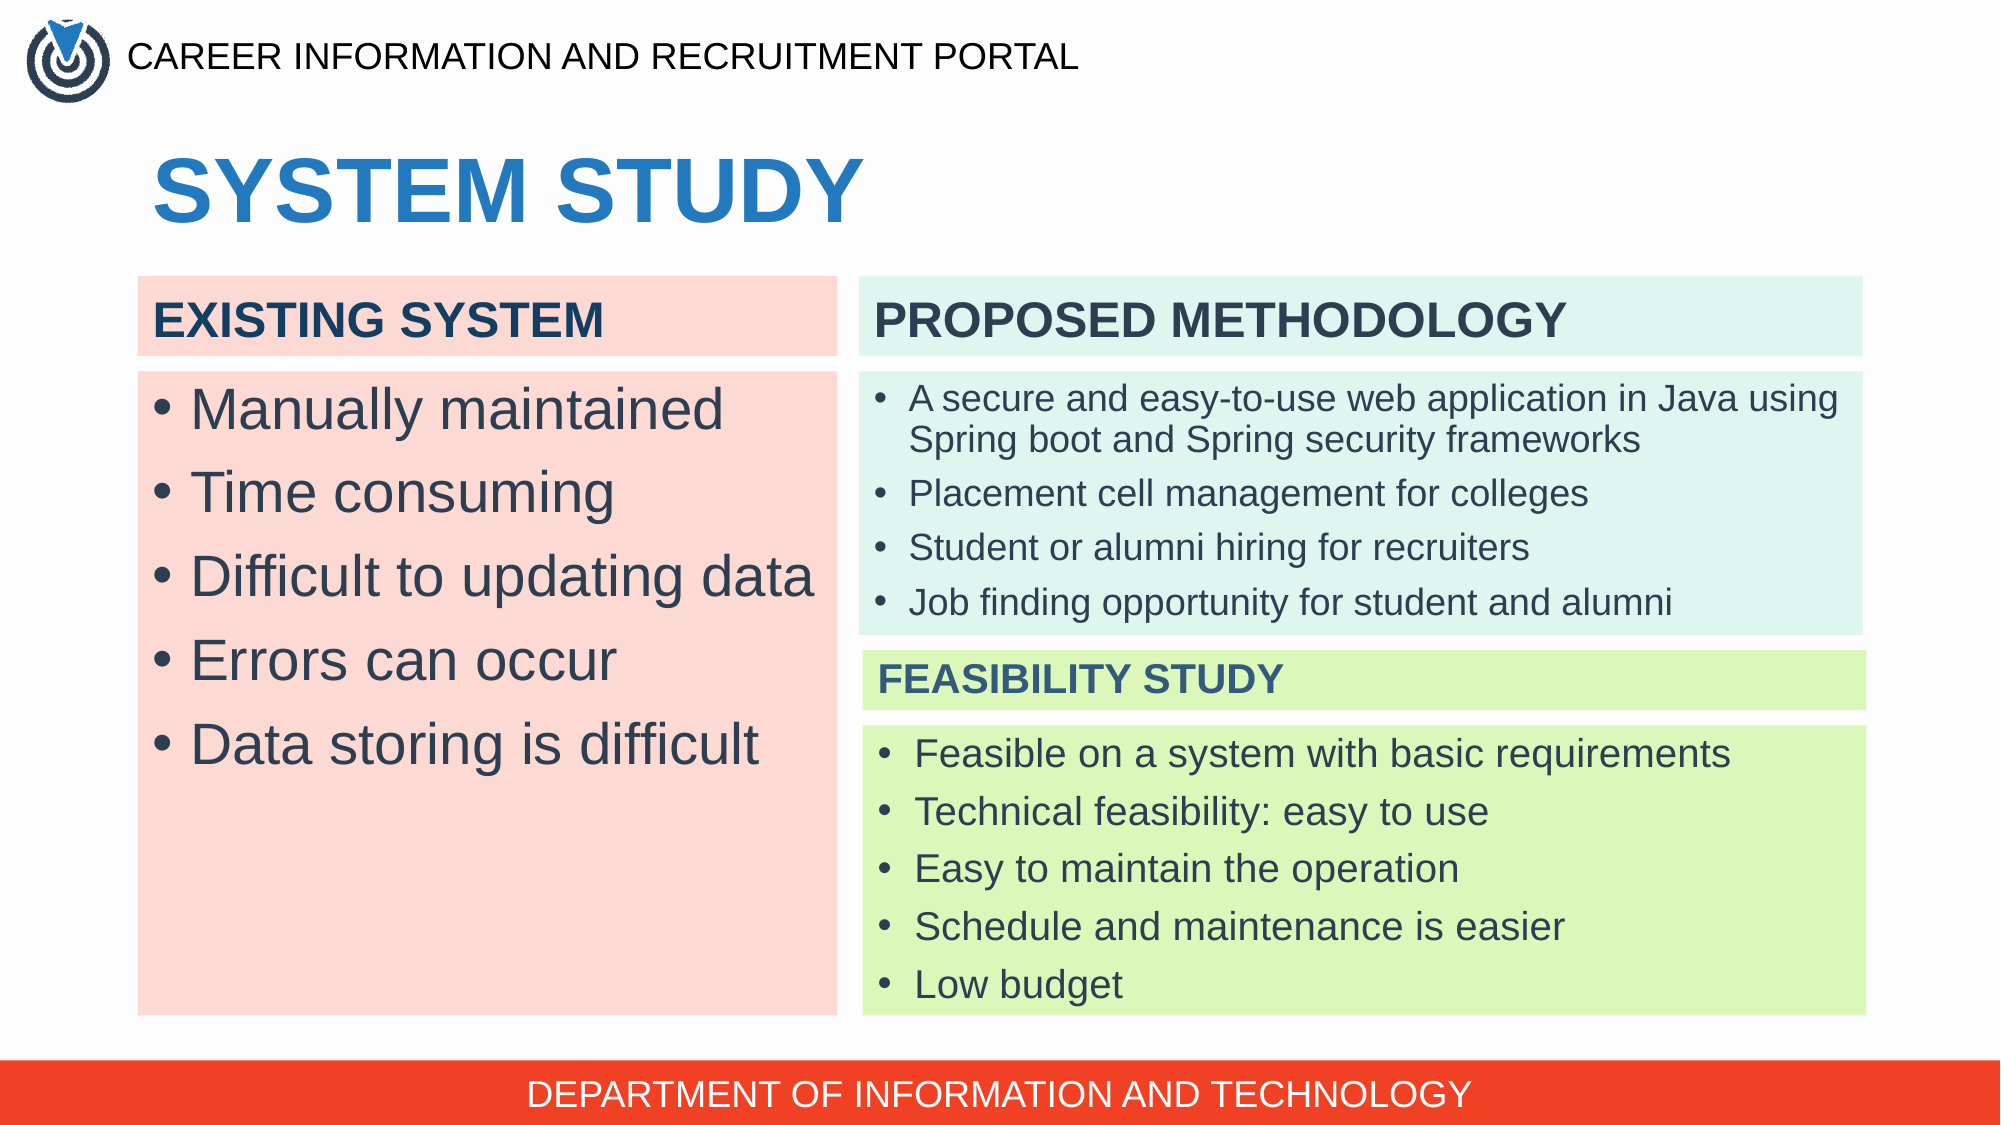

# SYSTEM STUDY
EXISTING SYSTEM
PROPOSED METHODOLOGY
Manually maintained
Time consuming
Difficult to updating data
Errors can occur
Data storing is difficult
A secure and easy-to-use web application in Java using Spring boot and Spring security frameworks
Placement cell management for colleges
Student or alumni hiring for recruiters
Job finding opportunity for student and alumni
FEASIBILITY STUDY
Feasible on a system with basic requirements
Technical feasibility: easy to use
Easy to maintain the operation
Schedule and maintenance is easier
Low budget